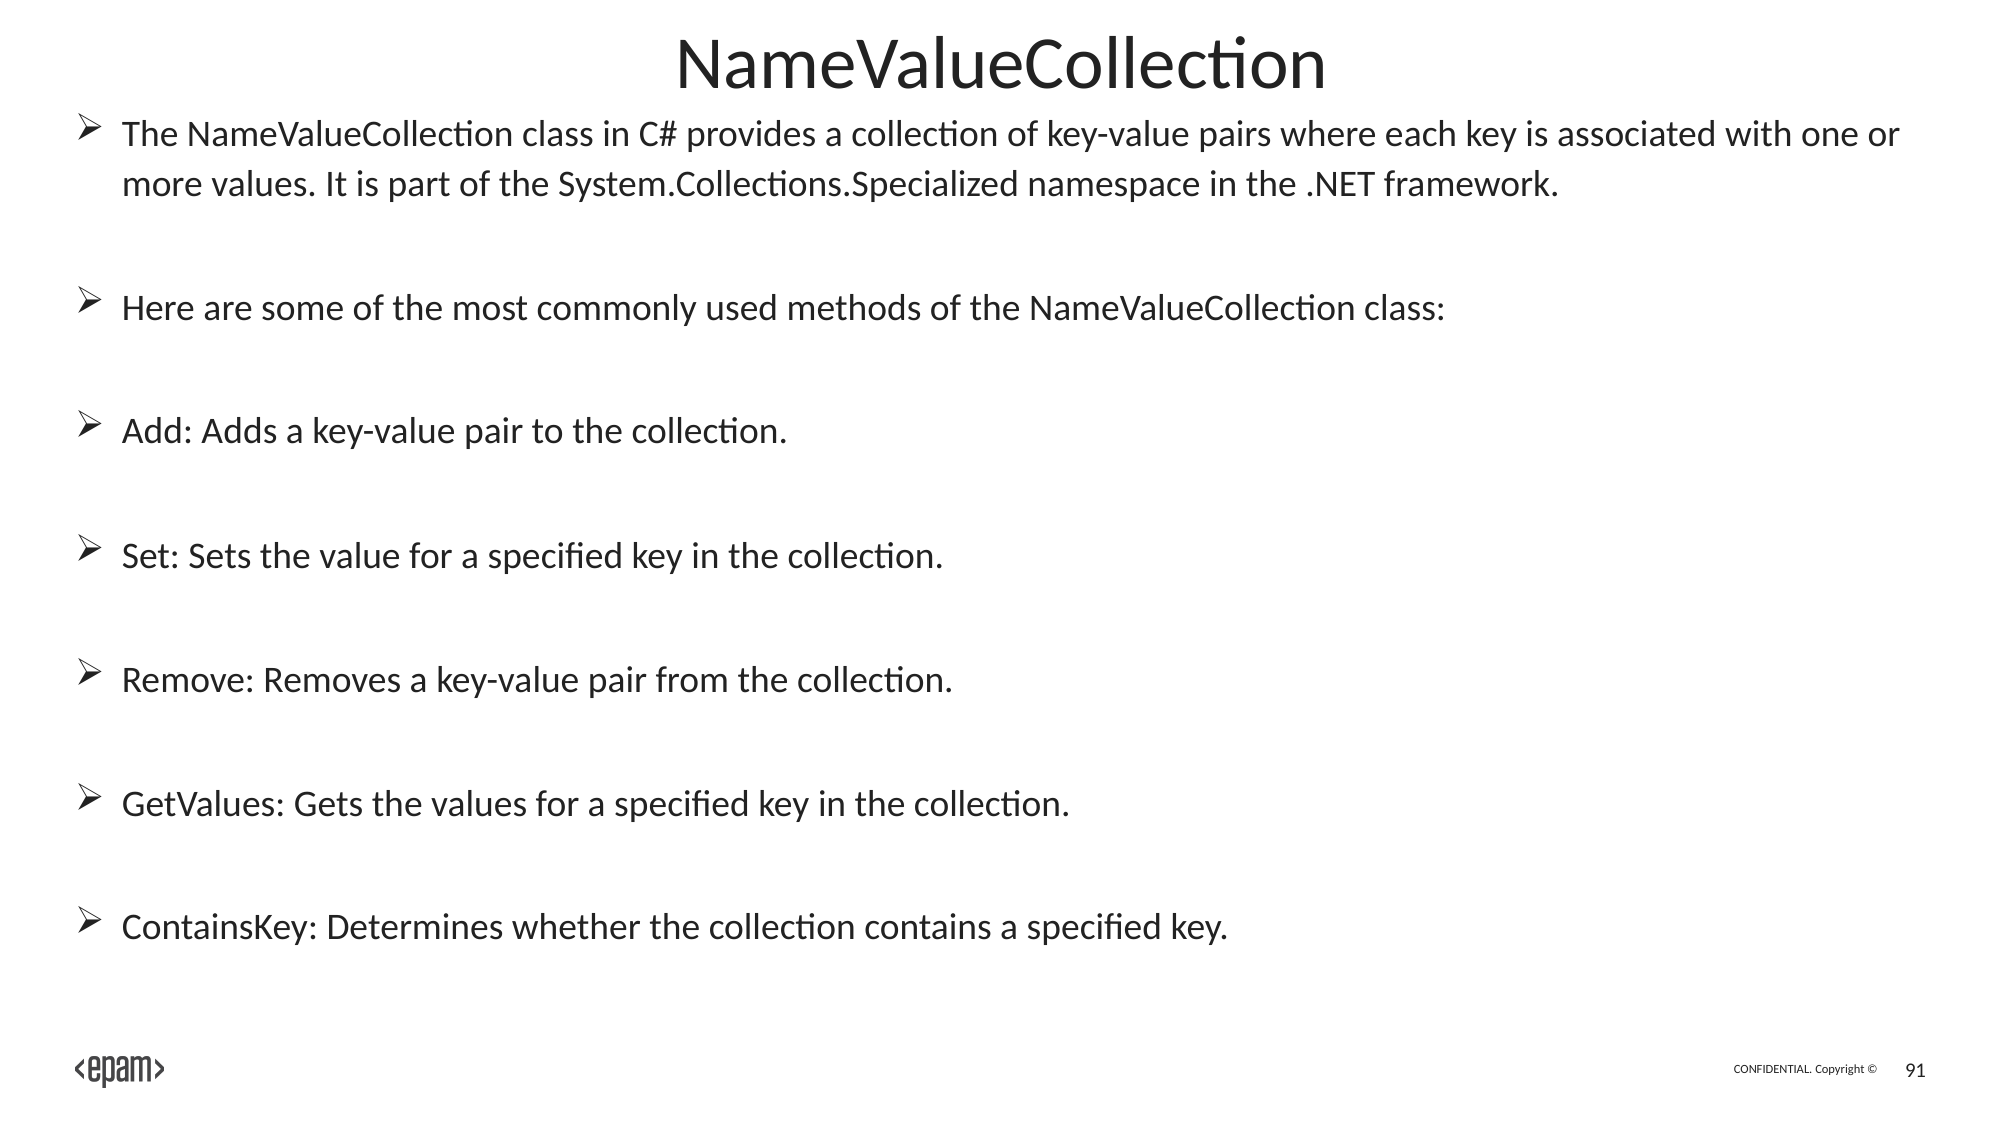

# NameValueCollection
The NameValueCollection class in C# provides a collection of key-value pairs where each key is associated with one or more values. It is part of the System.Collections.Specialized namespace in the .NET framework.

Here are some of the most commonly used methods of the NameValueCollection class:

Add: Adds a key-value pair to the collection.

Set: Sets the value for a specified key in the collection.

Remove: Removes a key-value pair from the collection.

GetValues: Gets the values for a specified key in the collection.

ContainsKey: Determines whether the collection contains a specified key.